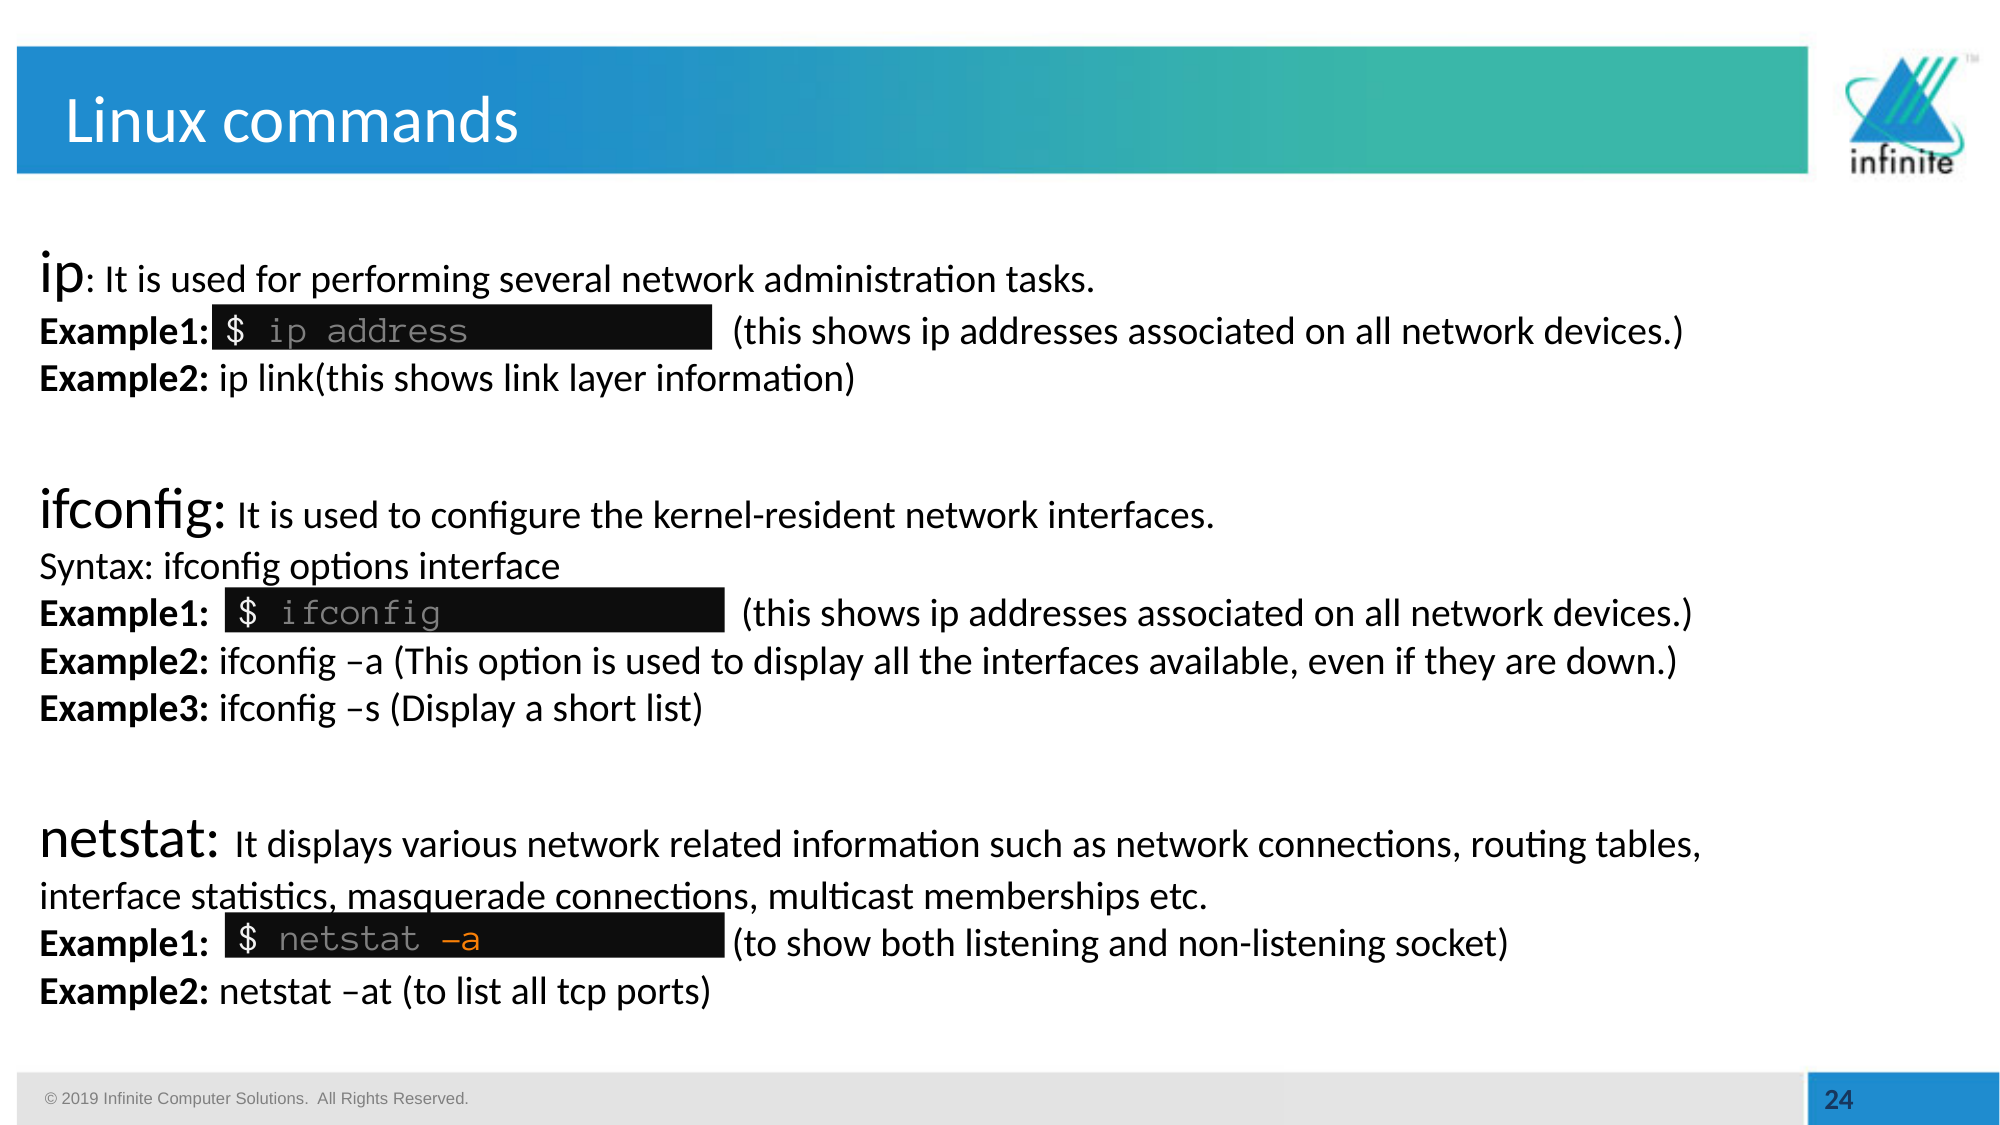

# Linux commands

ip: It is used for performing several network administration tasks.
Example1:                                                          (this shows ip addresses associated on all network devices.)
Example2: ip link(this shows link layer information)

ifconfig: It is used to configure the kernel-resident network interfaces.
Syntax: ifconfig options interface
Example1:                                                           (this shows ip addresses associated on all network devices.)
Example2: ifconfig –a (This option is used to display all the interfaces available, even if they are down.)
Example3: ifconfig –s (Display a short list)

netstat: It displays various network related information such as network connections, routing tables, interface statistics, masquerade connections, multicast memberships etc.
Example1:                                                          (to show both listening and non-listening socket)
Example2: netstat –at (to list all tcp ports)

$ ip address
$ ifconfig
$ netstat -a
24